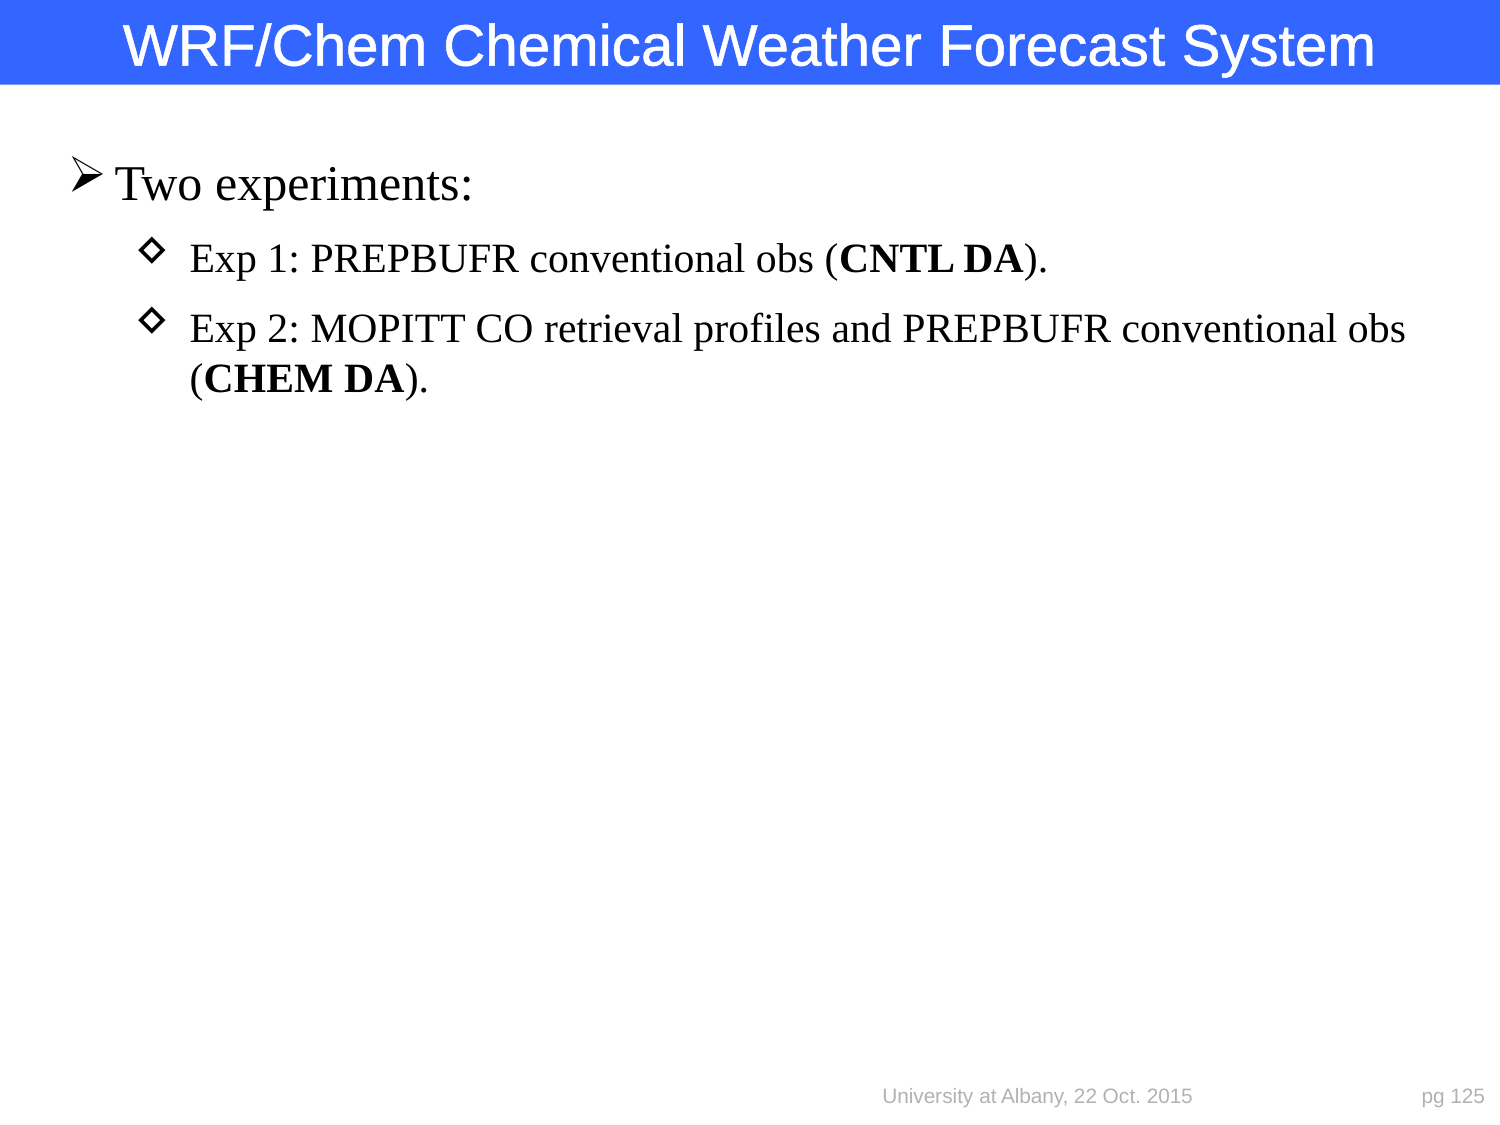

WRF/Chem Chemical Weather Forecast System
Two experiments:
Exp 1: PREPBUFR conventional obs (CNTL DA).
Exp 2: MOPITT CO retrieval profiles and PREPBUFR conventional obs (CHEM DA).
University at Albany, 22 Oct. 2015
pg 125